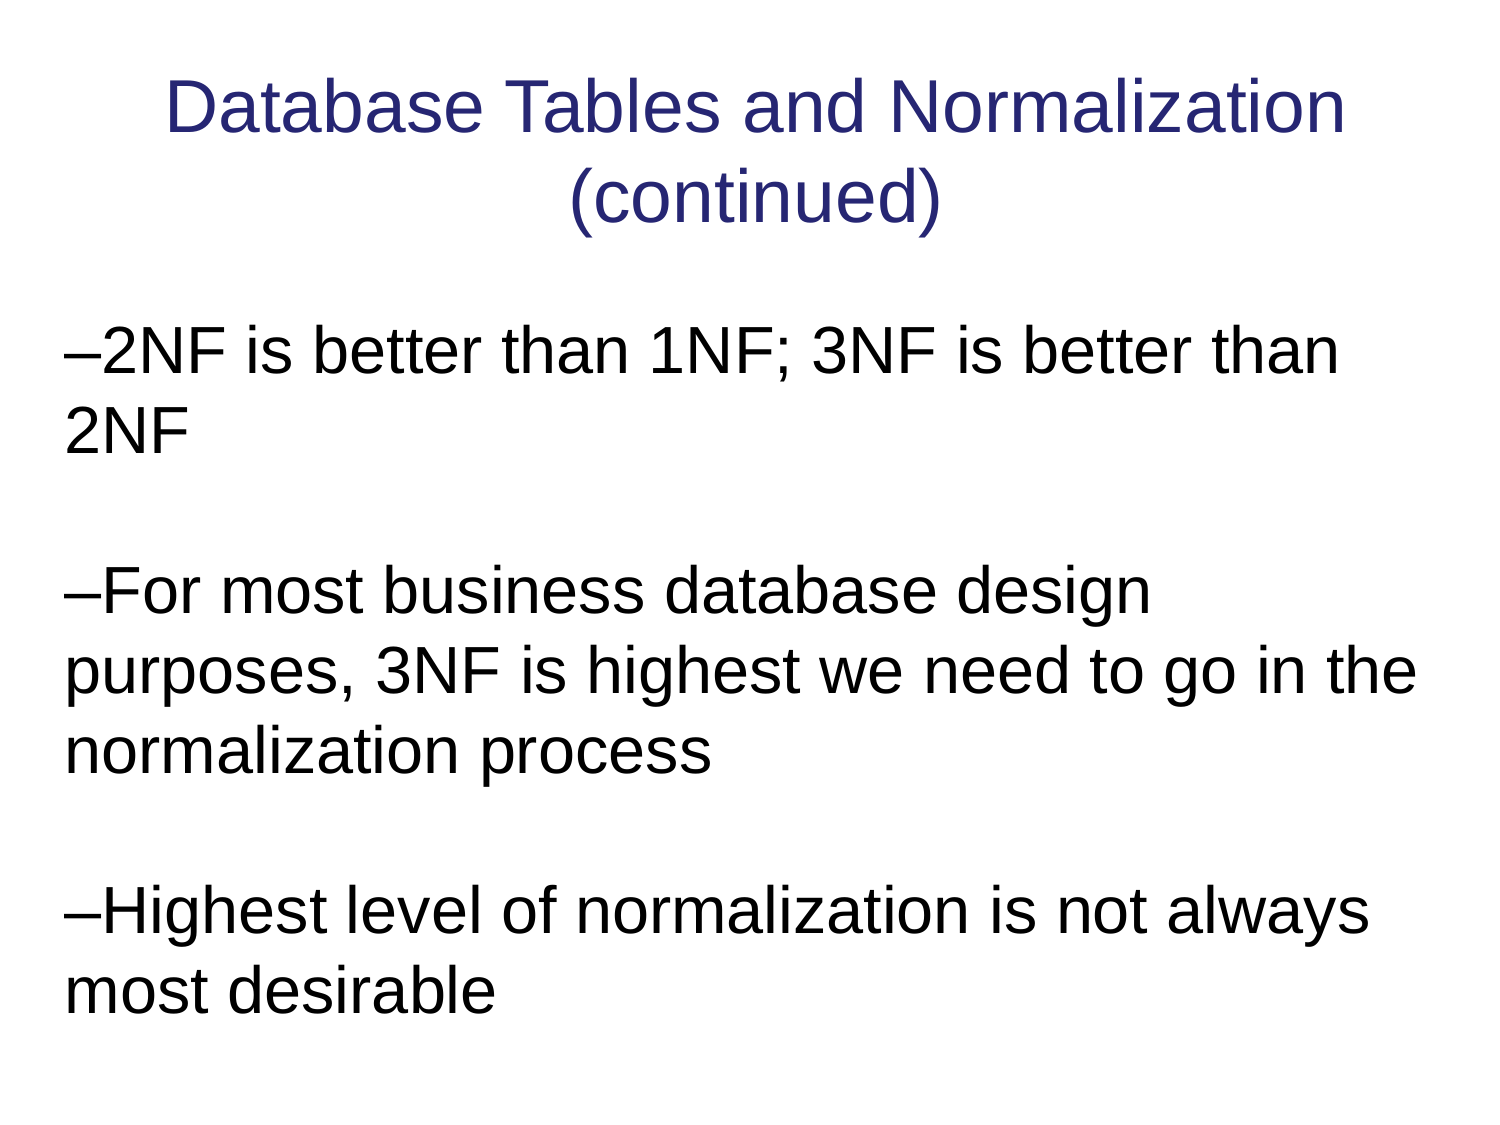

Database Tables and Normalization
(continued)

–2NF is better than 1NF; 3NF is better than 2NF

–For most business database design purposes, 3NF is highest we need to go in the normalization process

–Highest level of normalization is not always
most desirable